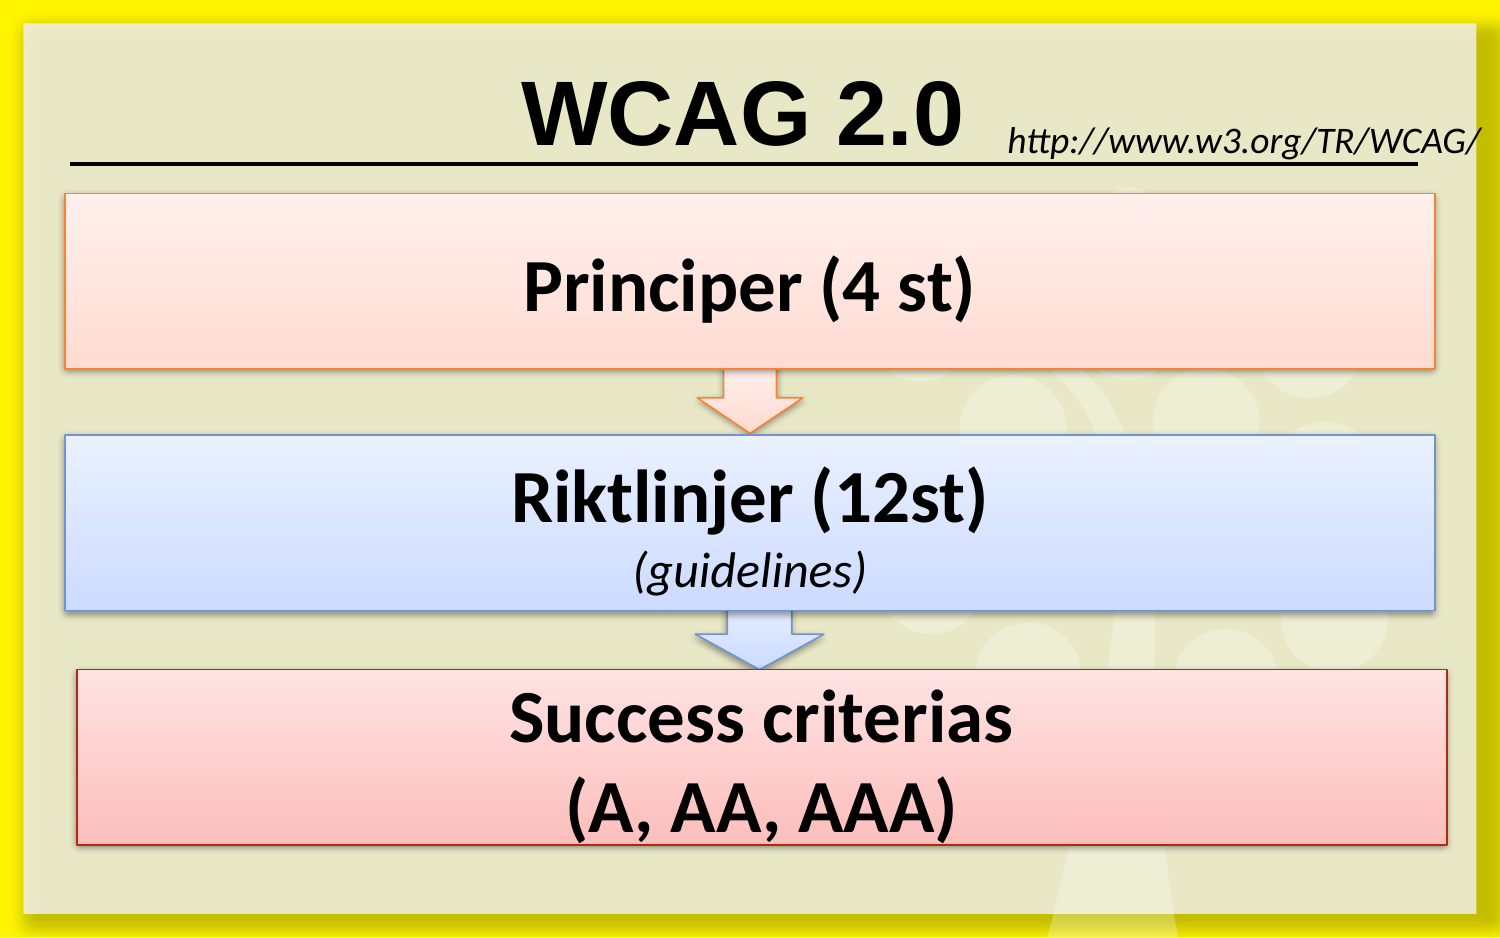

# WCAG 2.0
http://www.w3.org/TR/WCAG/
Principer (4 st)

Riktlinjer (12st)
(guidelines)

Success criterias
(A, AA, AAA)